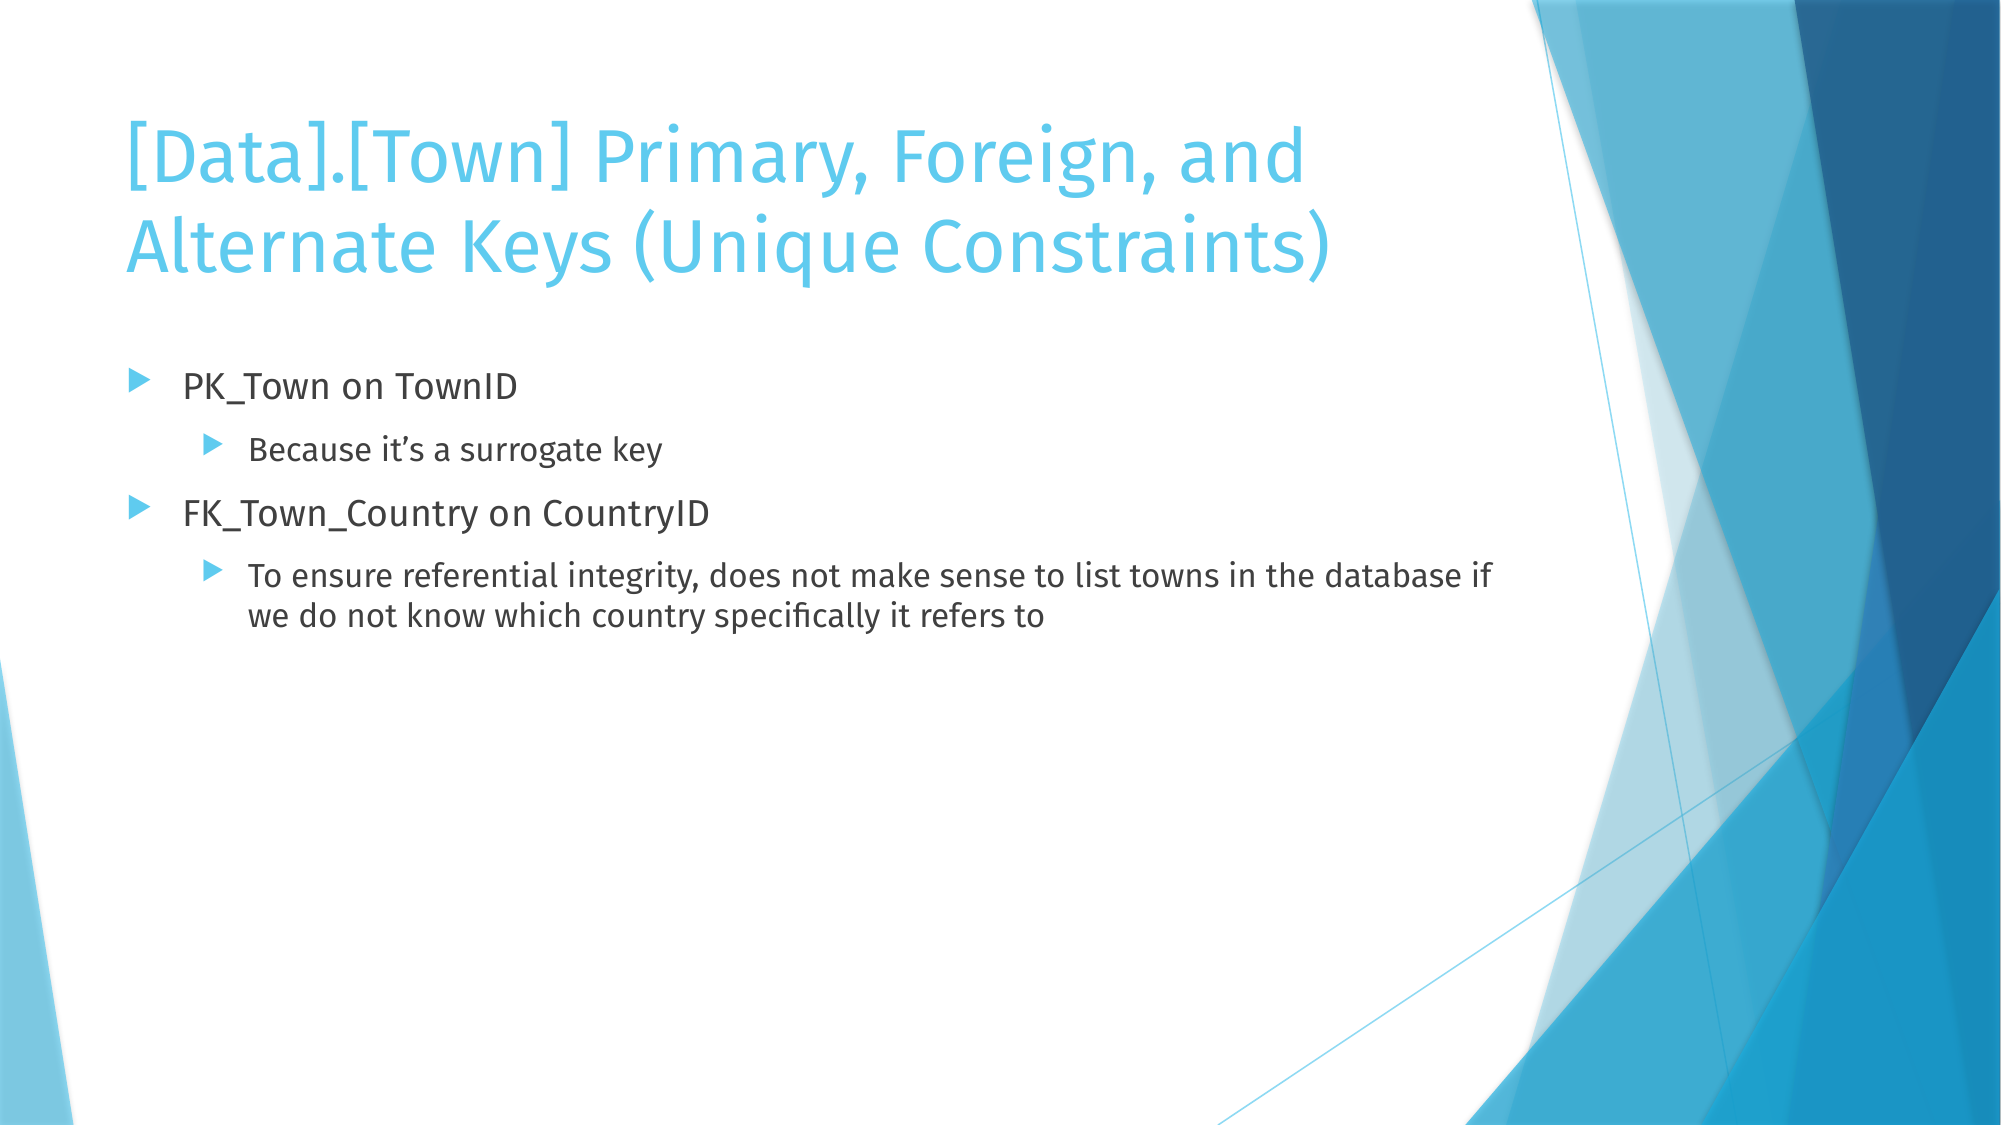

# [Data].[Town] Primary, Foreign, and Alternate Keys (Unique Constraints)
PK_Town on TownID
Because it’s a surrogate key
FK_Town_Country on CountryID
To ensure referential integrity, does not make sense to list towns in the database if we do not know which country specifically it refers to